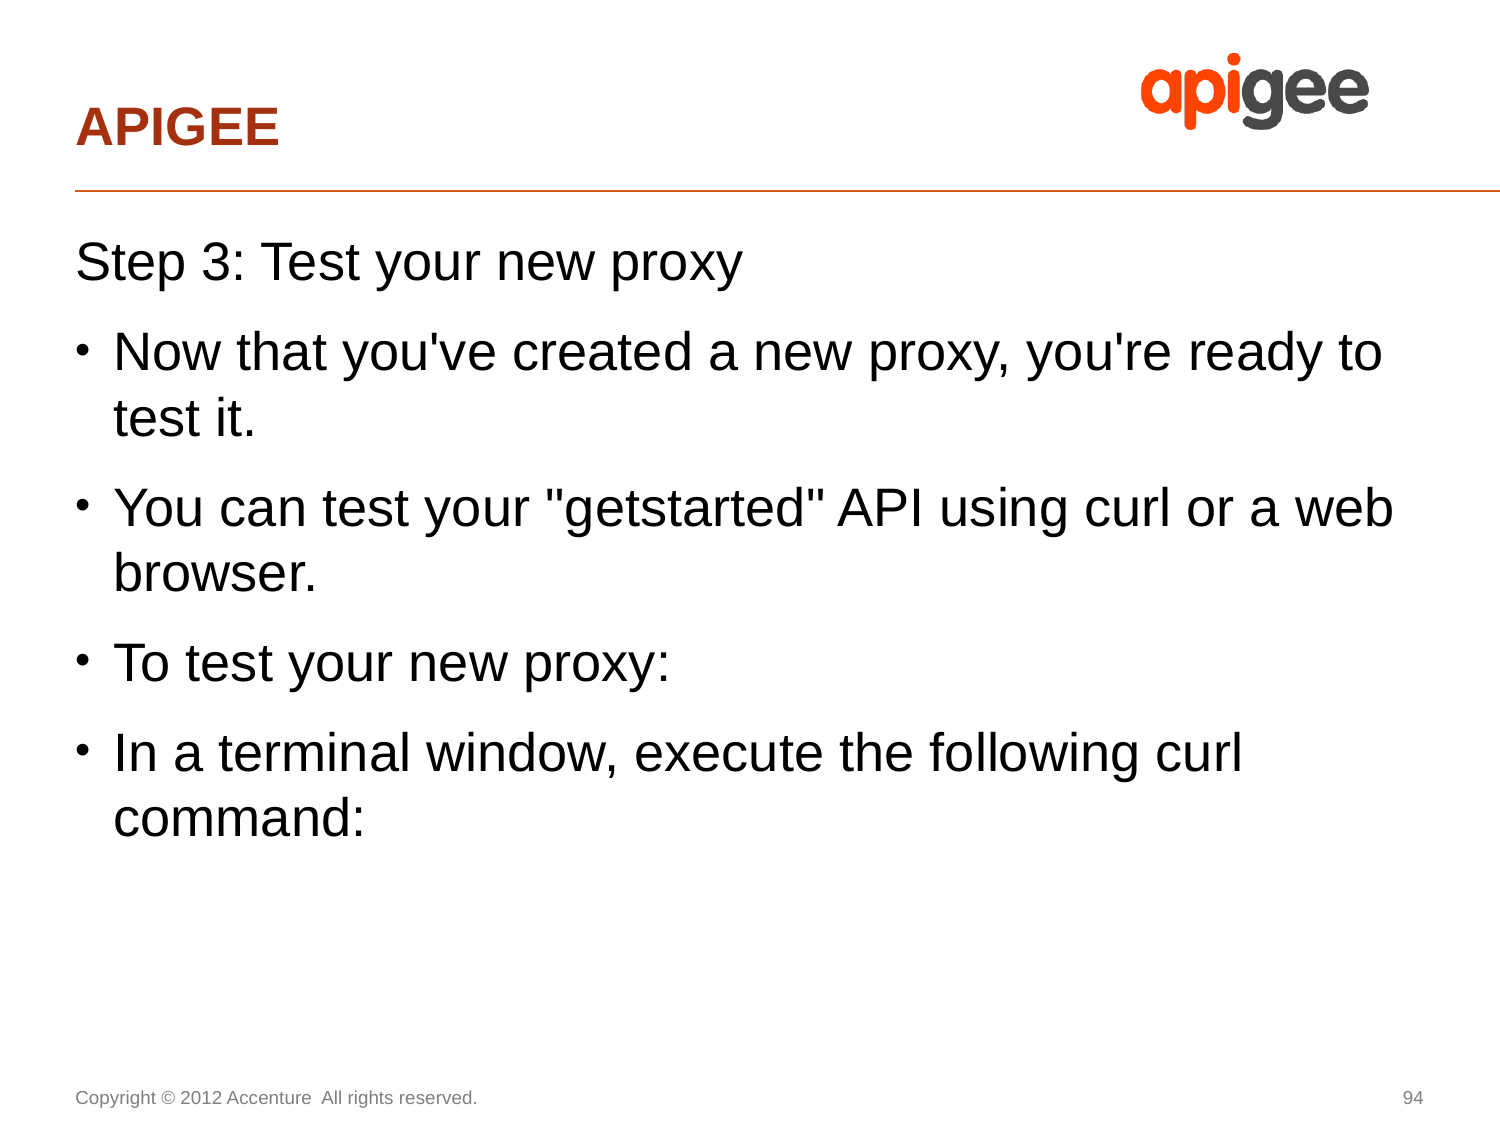

# APIGEE
Step 3: Test your new proxy
Now that you've created a new proxy, you're ready to test it.
You can test your "getstarted" API using curl or a web browser.
To test your new proxy:
In a terminal window, execute the following curl command: